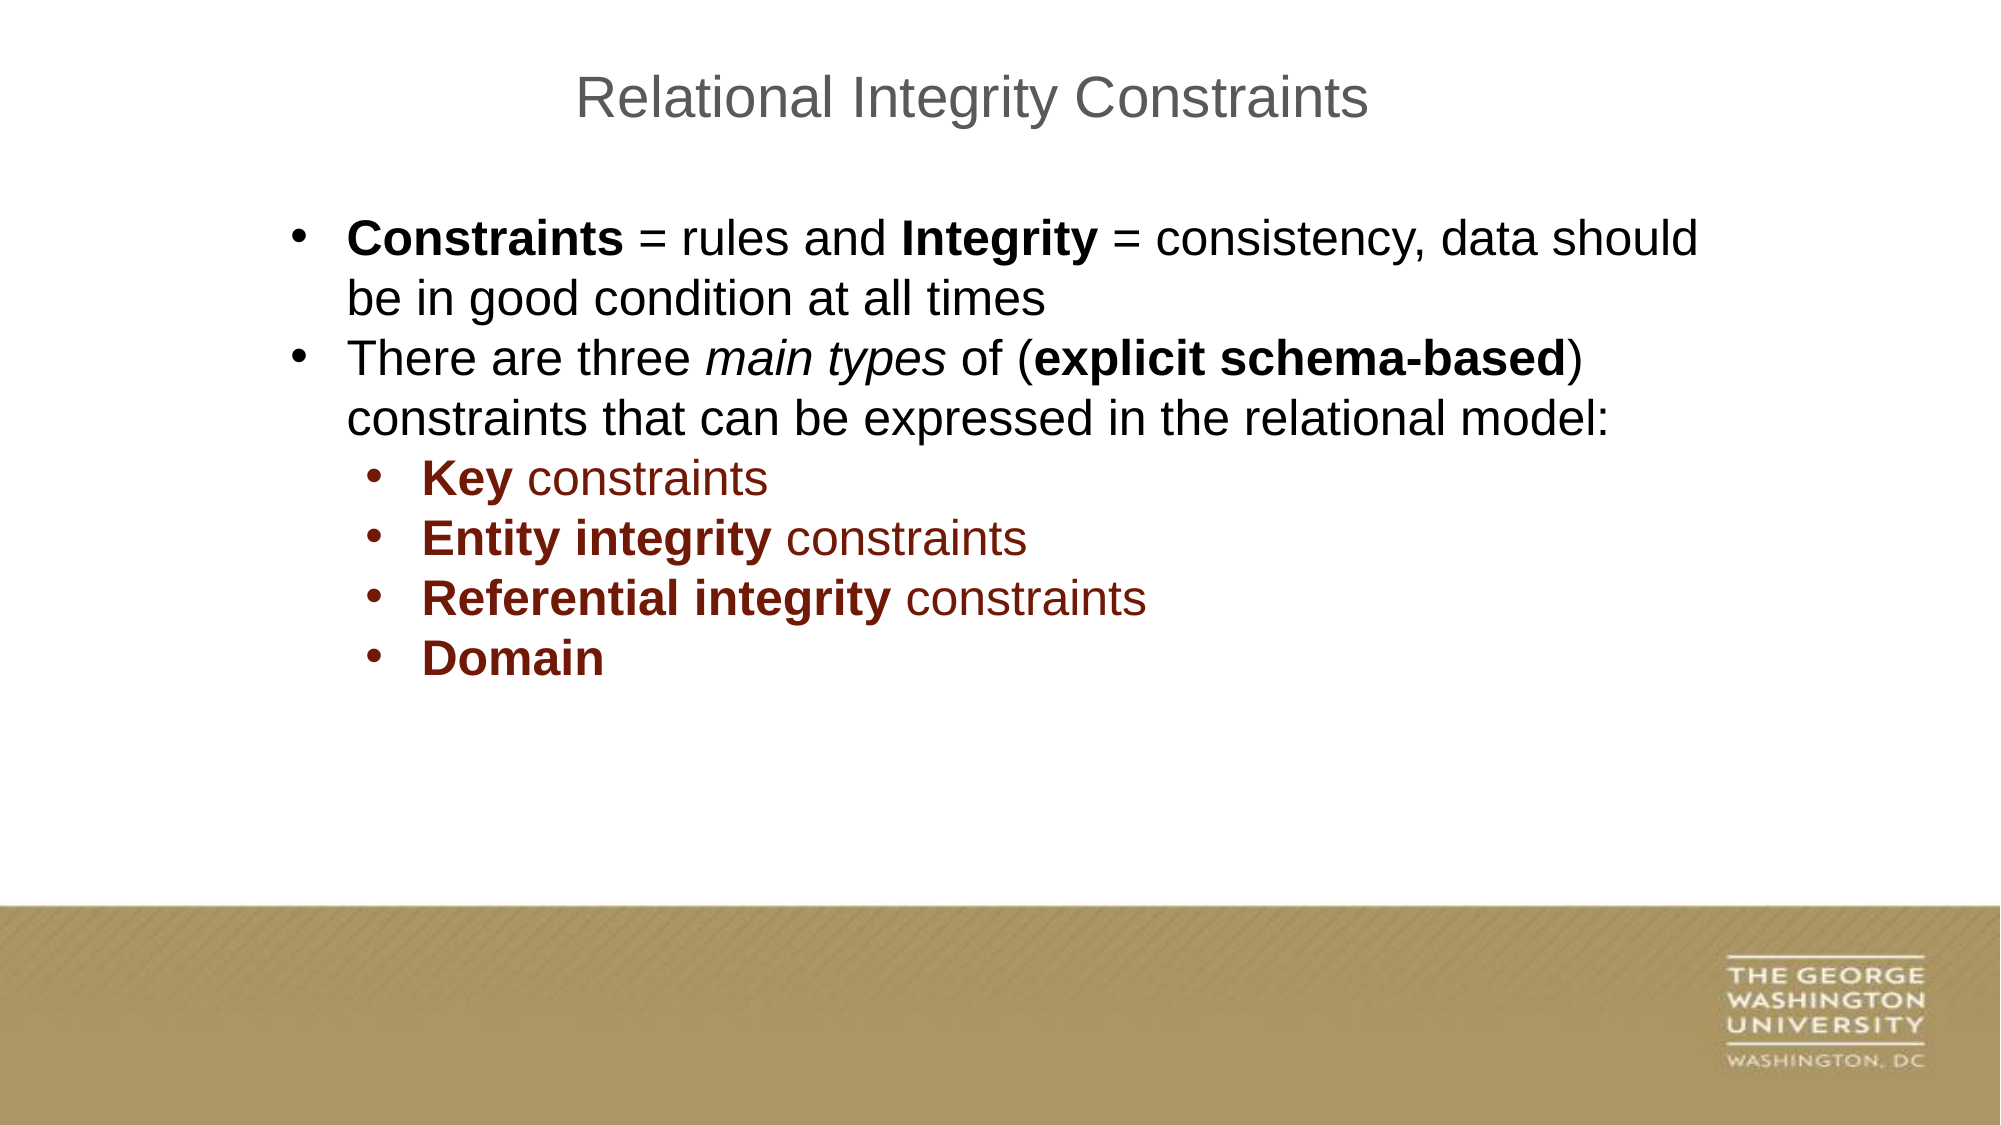

Relational Integrity Constraints
Constraints = rules and Integrity = consistency, data should be in good condition at all times
There are three main types of (explicit schema-based) constraints that can be expressed in the relational model:
Key constraints
Entity integrity constraints
Referential integrity constraints
Domain